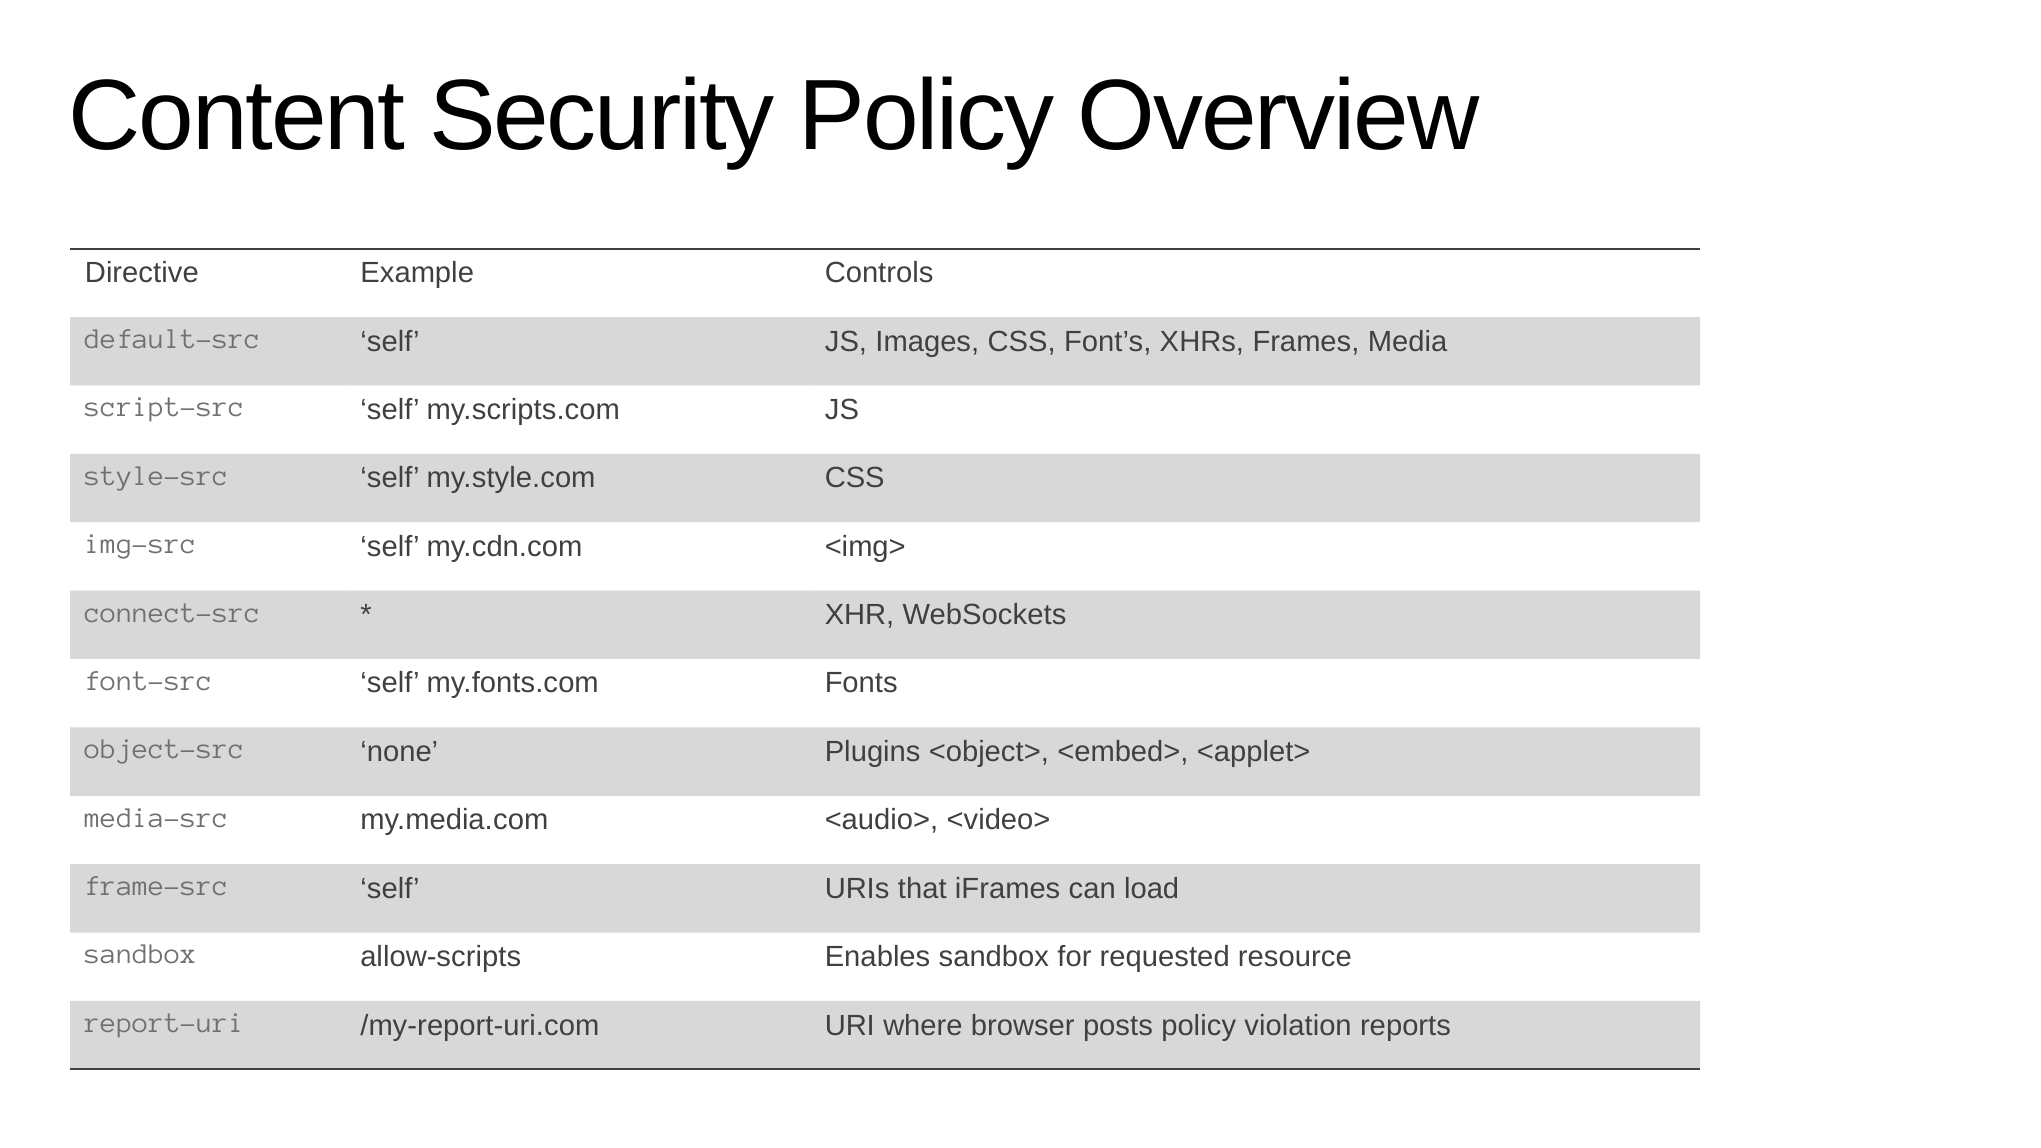

# Content Security Policy Overview
| Directive | Example | Controls |
| --- | --- | --- |
| default-src | ‘self’ | JS, Images, CSS, Font’s, XHRs, Frames, Media |
| script-src | ‘self’ my.scripts.com | JS |
| style-src | ‘self’ my.style.com | CSS |
| img-src | ‘self’ my.cdn.com | <img> |
| connect-src | \* | XHR, WebSockets |
| font-src | ‘self’ my.fonts.com | Fonts |
| object-src | ‘none’ | Plugins <object>, <embed>, <applet> |
| media-src | my.media.com | <audio>, <video> |
| frame-src | ‘self’ | URIs that iFrames can load |
| sandbox | allow-scripts | Enables sandbox for requested resource |
| report-uri | /my-report-uri.com | URI where browser posts policy violation reports |